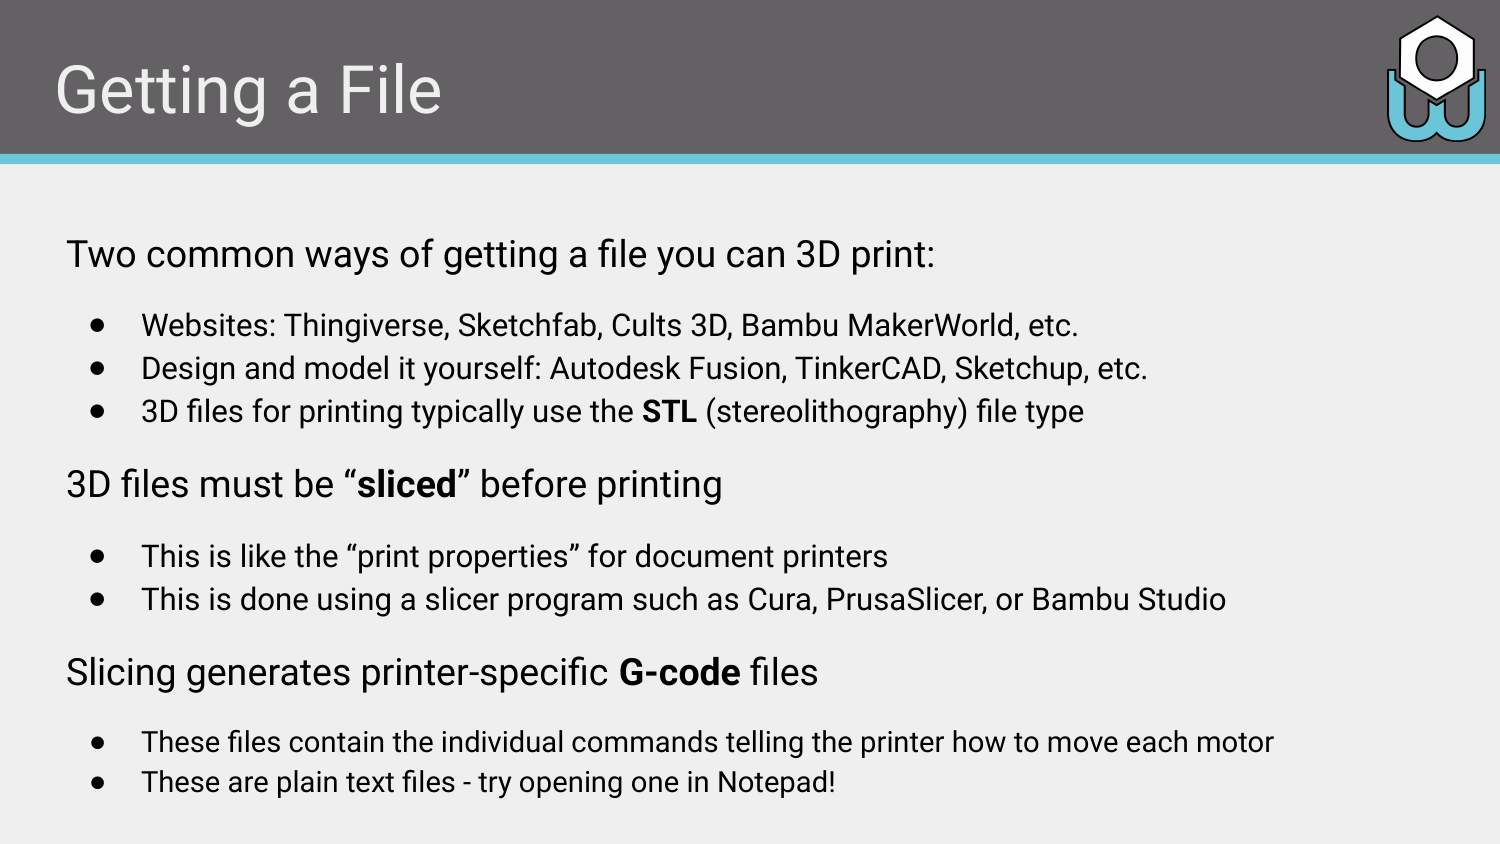

# Getting a File
Two common ways of getting a file you can 3D print:
Websites: Thingiverse, Sketchfab, Cults 3D, Bambu MakerWorld, etc.
Design and model it yourself: Autodesk Fusion, TinkerCAD, Sketchup, etc.
3D files for printing typically use the STL (stereolithography) file type
3D files must be “sliced” before printing
This is like the “print properties” for document printers
This is done using a slicer program such as Cura, PrusaSlicer, or Bambu Studio
Slicing generates printer-specific G-code files
These files contain the individual commands telling the printer how to move each motor
These are plain text files - try opening one in Notepad!